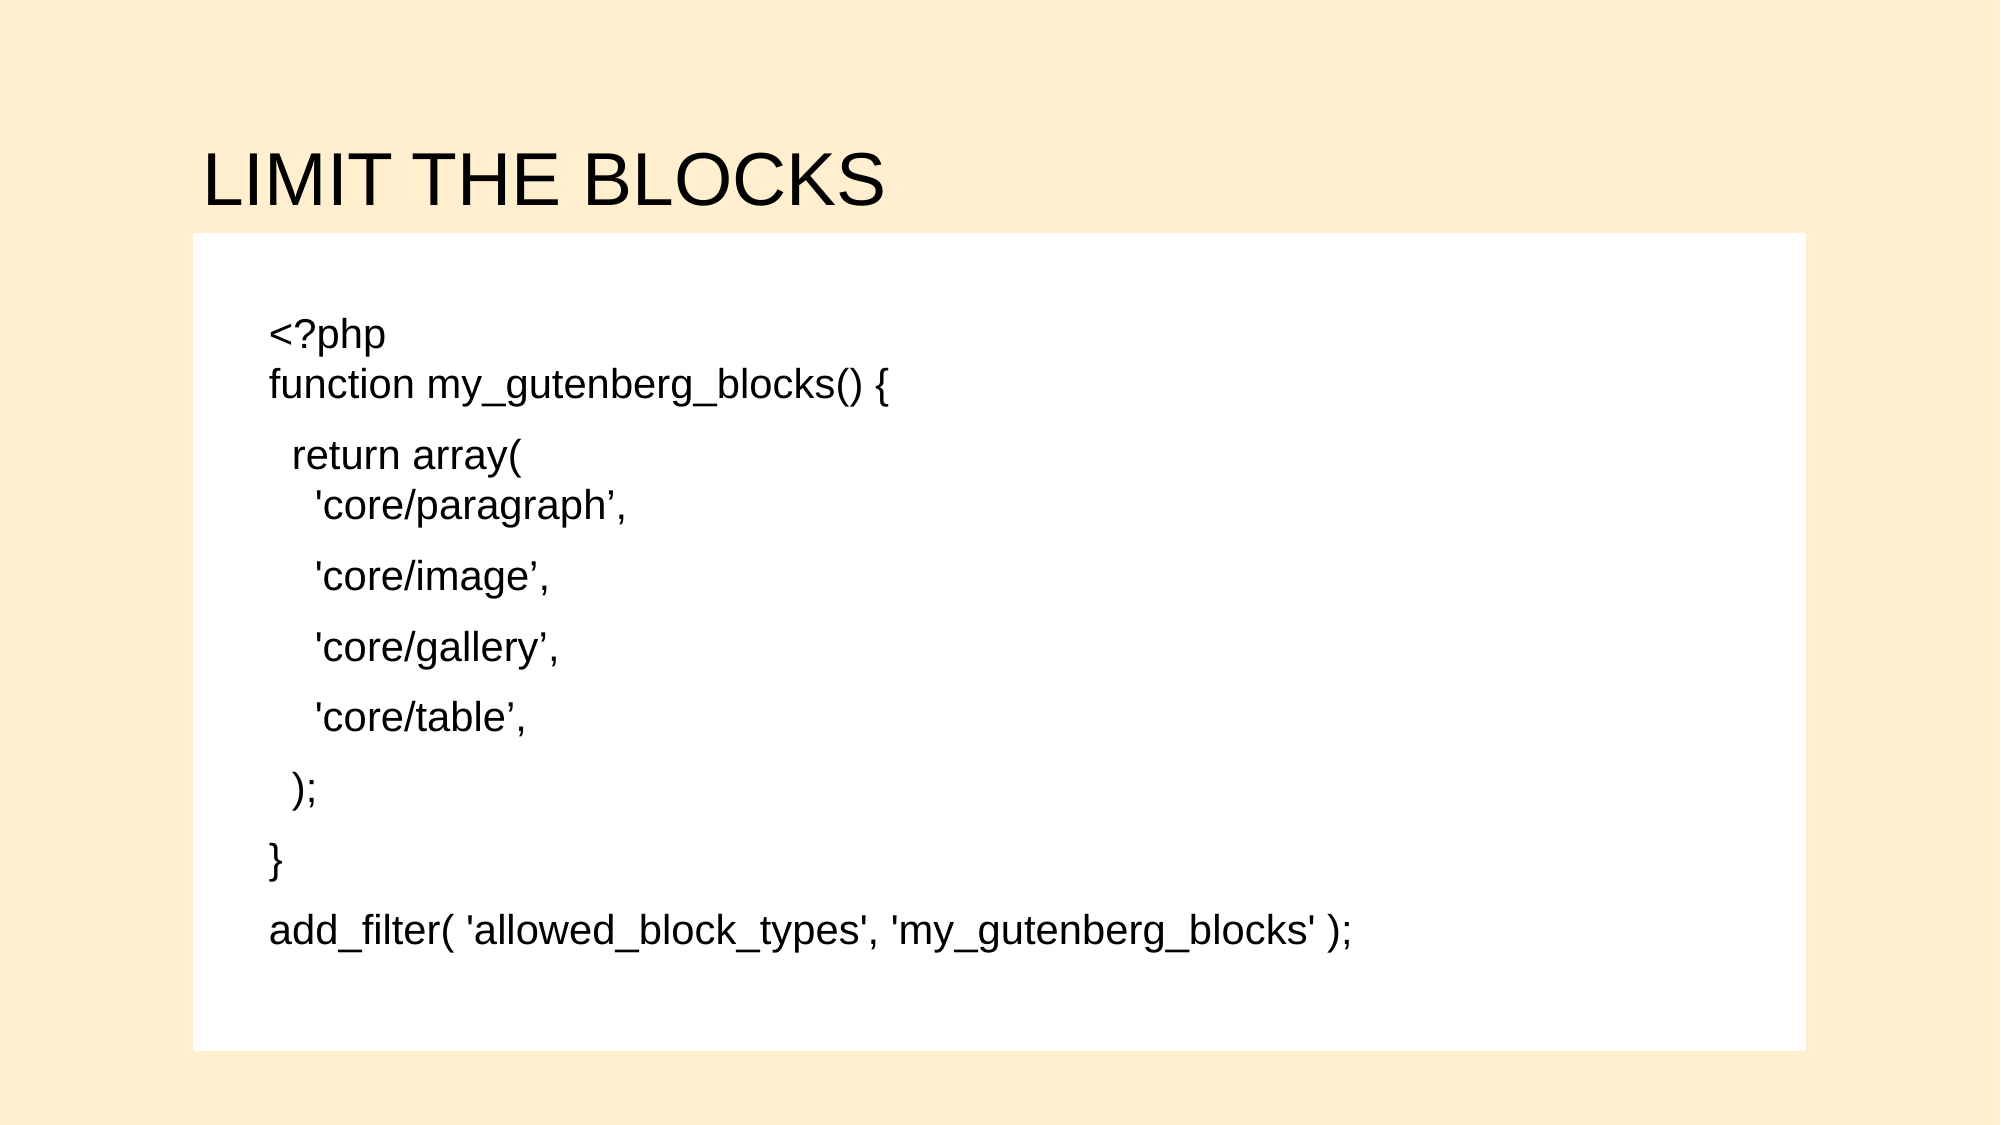

# Limit the Blocks

<?php
function my_gutenberg_blocks() {
  return array(
    'core/paragraph’,
    'core/image’,
    'core/gallery’,
    'core/table’,
  );
}
add_filter( 'allowed_block_types', 'my_gutenberg_blocks' );